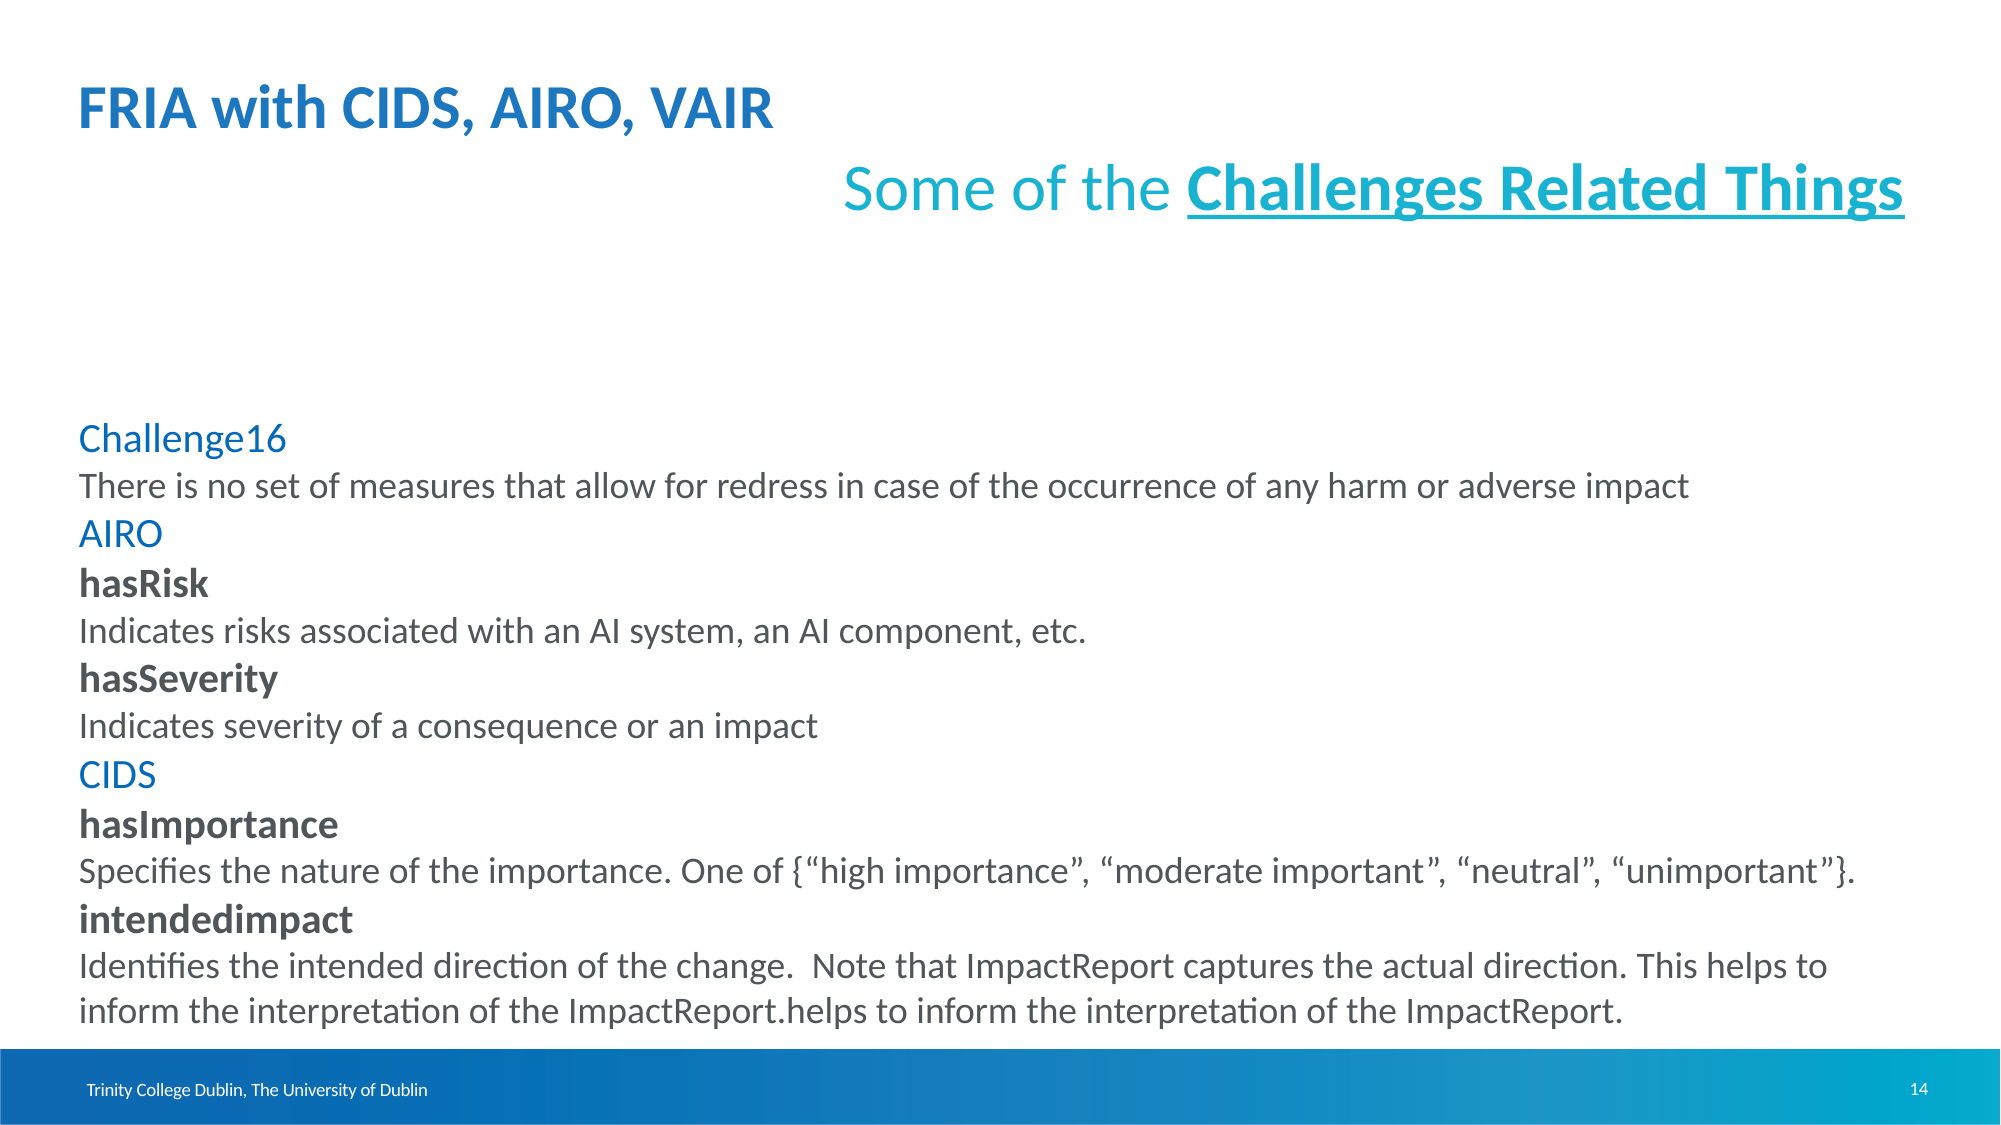

# FRIA with CIDS, AIRO, VAIR
Challenge16
There is no set of measures that allow for redress in case of the occurrence of any harm or adverse impact
AIRO
hasRisk
Indicates risks associated with an AI system, an AI component, etc.
hasSeverity
Indicates severity of a consequence or an impact
CIDS
hasImportance
Specifies the nature of the importance. One of {“high importance”, “moderate important”, “neutral”, “unimportant”}.
intendedimpact
Identifies the intended direction of the change.  Note that ImpactReport captures the actual direction. This helps to inform the interpretation of the ImpactReport.helps to inform the interpretation of the ImpactReport.
Some of the Challenges Related Things
14